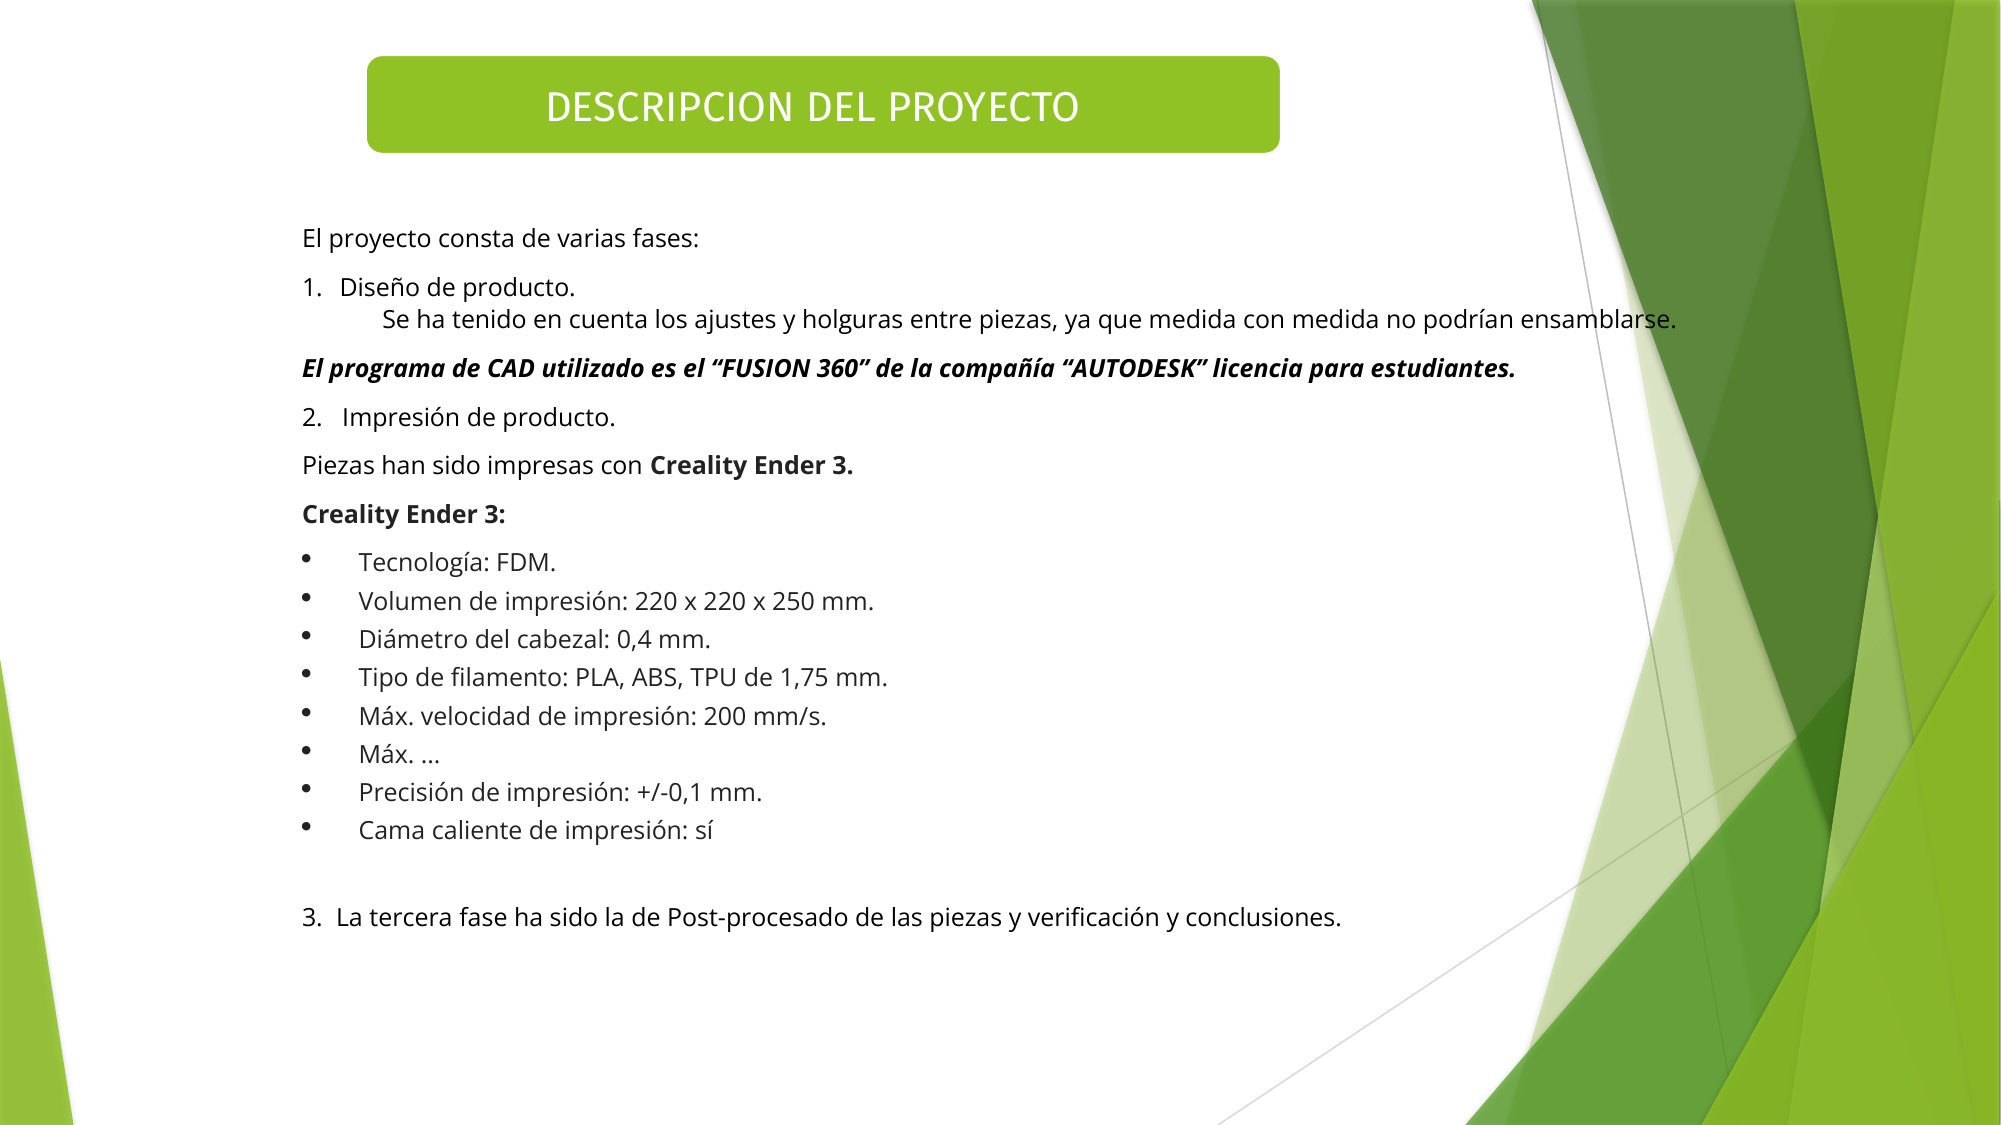

DESCRIPCION DEL PROYECTO
El proyecto consta de varias fases:
Diseño de producto.
Se ha tenido en cuenta los ajustes y holguras entre piezas, ya que medida con medida no podrían ensamblarse.
El programa de CAD utilizado es el “FUSION 360” de la compañía “AUTODESK” licencia para estudiantes.
2.   Impresión de producto.
Piezas han sido impresas con Creality Ender 3.
Creality Ender 3:
Tecnología: FDM.
Volumen de impresión: 220 x 220 x 250 mm.
Diámetro del cabezal: 0,4 mm.
Tipo de filamento: PLA, ABS, TPU de 1,75 mm.
Máx. velocidad de impresión: 200 mm/s.
Máx. ...
Precisión de impresión: +/-0,1 mm.
Cama caliente de impresión: sí

3.  La tercera fase ha sido la de Post-procesado de las piezas y verificación y conclusiones.